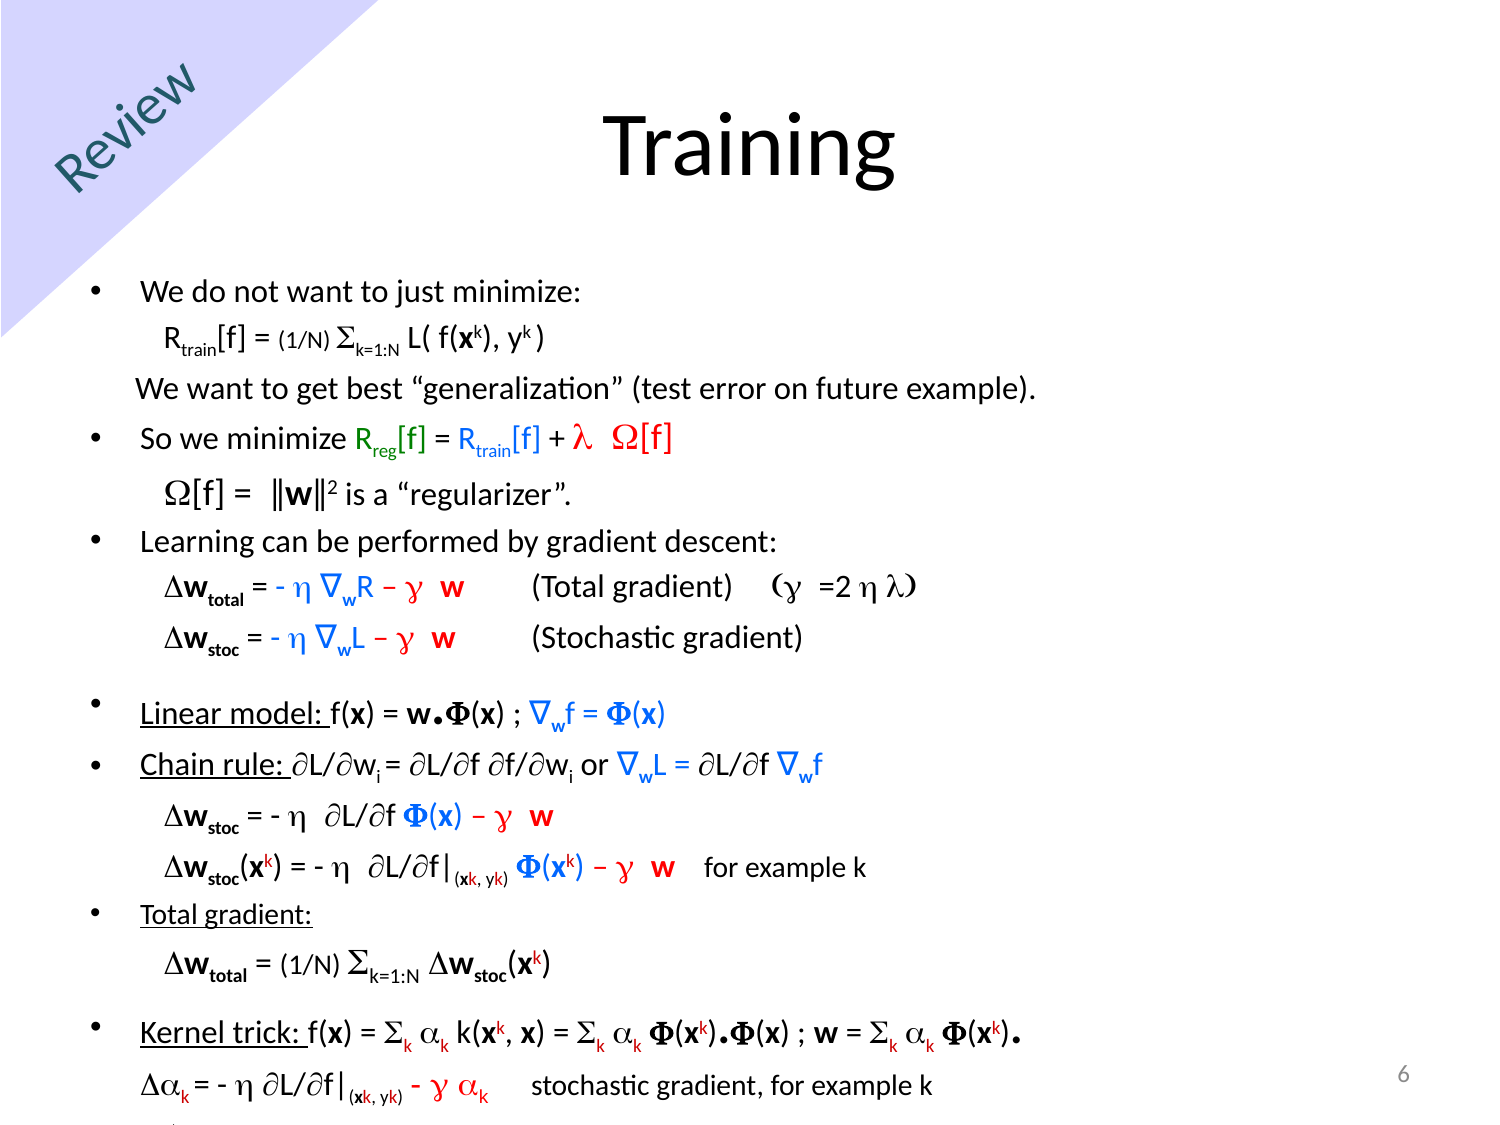

# Training
Review
We do not want to just minimize:
	Rtrain[f] = (1/N) Σk=1:N L( f(xk), yk )
      We want to get best “generalization” (test error on future example).
So we minimize Rreg[f] = Rtrain[f] + λ Ω[f]
				Ω[f] = ǁwǁ2 is a “regularizer”.
Learning can be performed by gradient descent:
	Δwtotal = - η ∇wR – γ w 			(Total gradient)     (γ =2 η λ)
	Δwstoc = - η ∇wL – γ w 			(Stochastic gradient)
Linear model: f(x) = w.Φ(x) ; ∇wf = Φ(x)
Chain rule: ∂L/∂wi = ∂L/∂f ∂f/∂wi or ∇wL = ∂L/∂f ∇wf
	Δwstoc = - η ∂L/∂f Φ(x) – γ w
	Δwstoc(xk) = - η ∂L/∂f|(xk, yk) Φ(xk) – γ w      for example k
Total gradient:
	Δwtotal = (1/N) Σk=1:N Δwstoc(xk)
Kernel trick: f(x) = Σk αk k(xk, x) = Σk αk Φ(xk).Φ(x) ; w = Σk αk Φ(xk).
	Δαk = - η ∂L/∂f|(xk, yk) - γ αk      stochastic gradient, for example k
 	Δαh = - γ αh 		stochastic gradient, for other examples

6